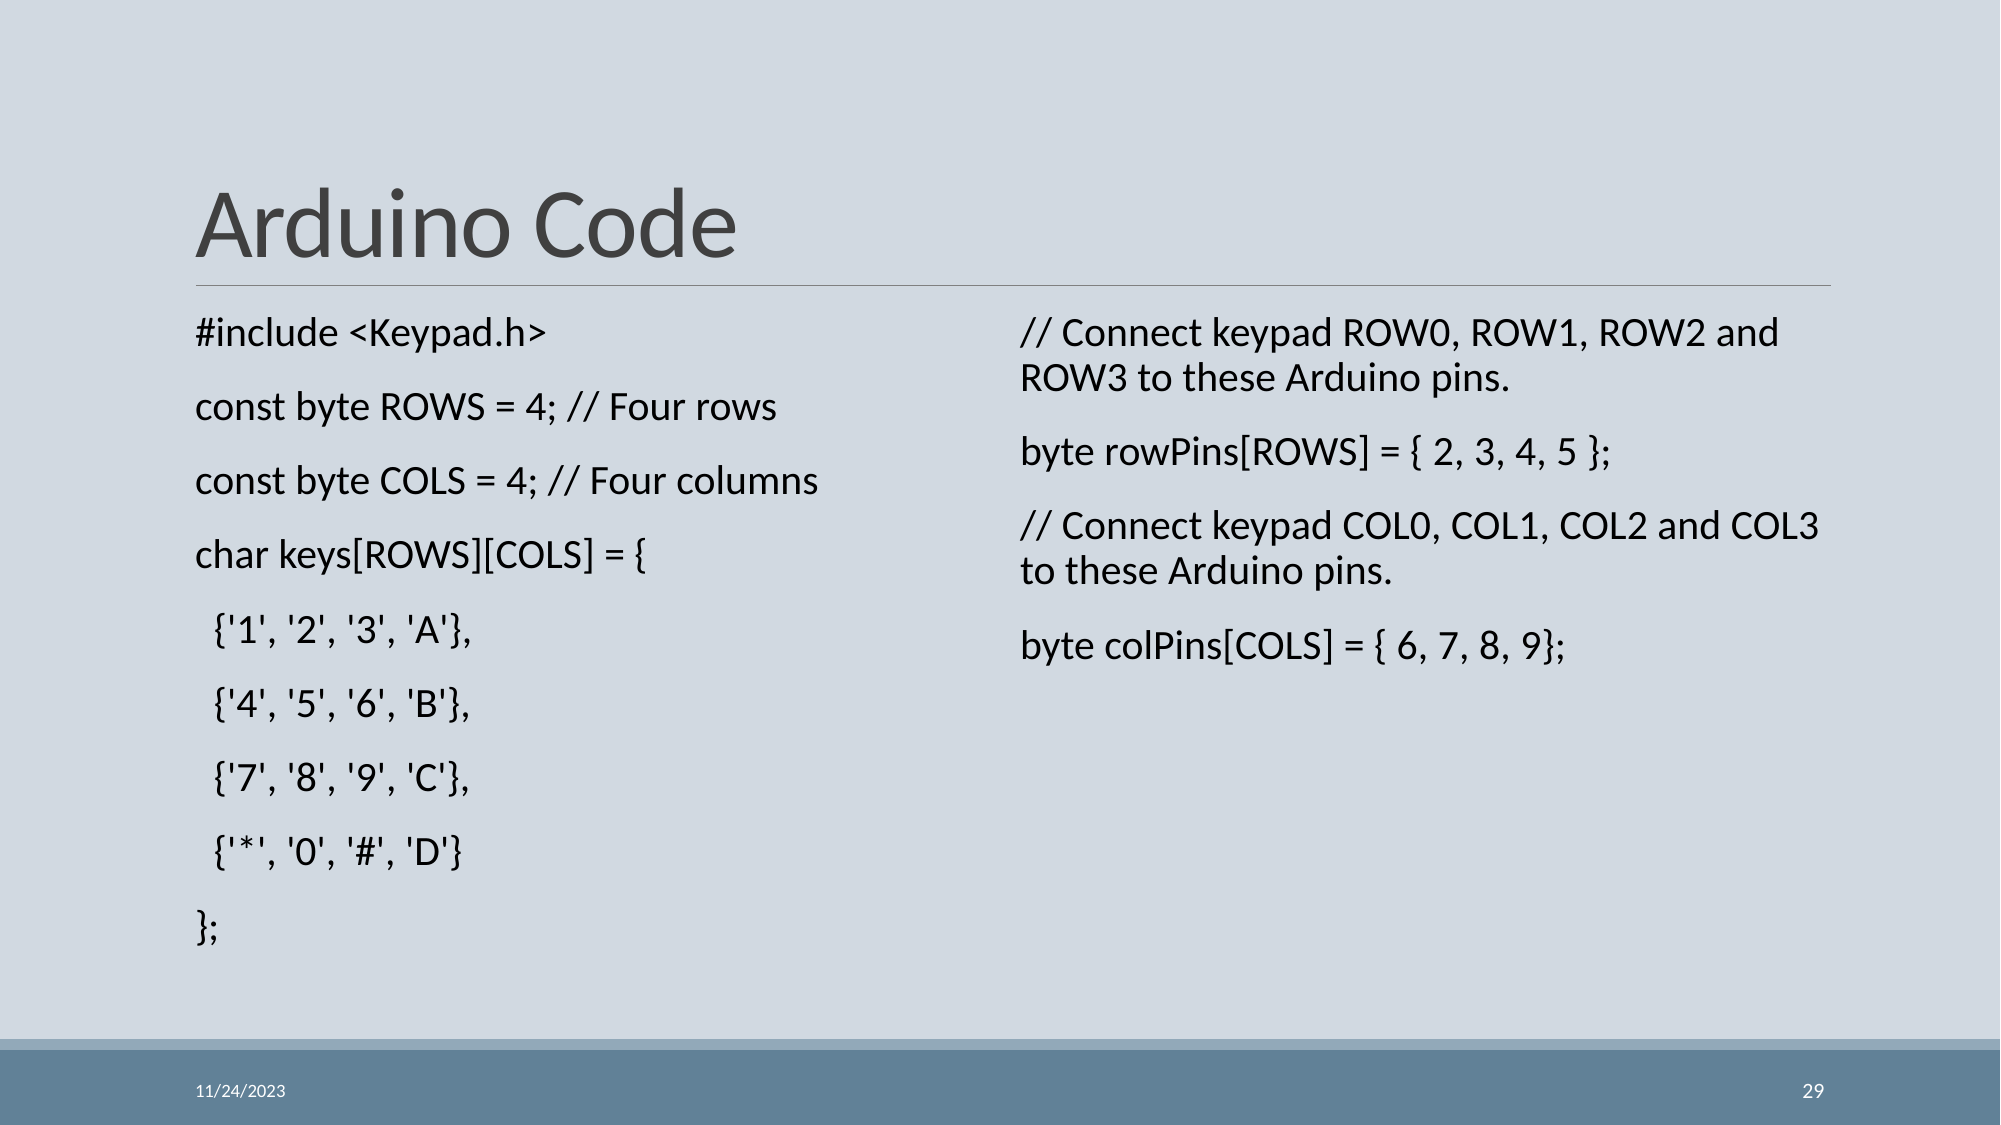

# Arduino Code
#include <Keypad.h>
const byte ROWS = 4; // Four rows
const byte COLS = 4; // Four columns
char keys[ROWS][COLS] = {
  {'1', '2', '3', 'A'},
  {'4', '5', '6', 'B'},
  {'7', '8', '9', 'C'},
  {'*', '0', '#', 'D'}
};
// Connect keypad ROW0, ROW1, ROW2 and ROW3 to these Arduino pins.
byte rowPins[ROWS] = { 2, 3, 4, 5 };
// Connect keypad COL0, COL1, COL2 and COL3 to these Arduino pins.
byte colPins[COLS] = { 6, 7, 8, 9};
11/24/2023
29